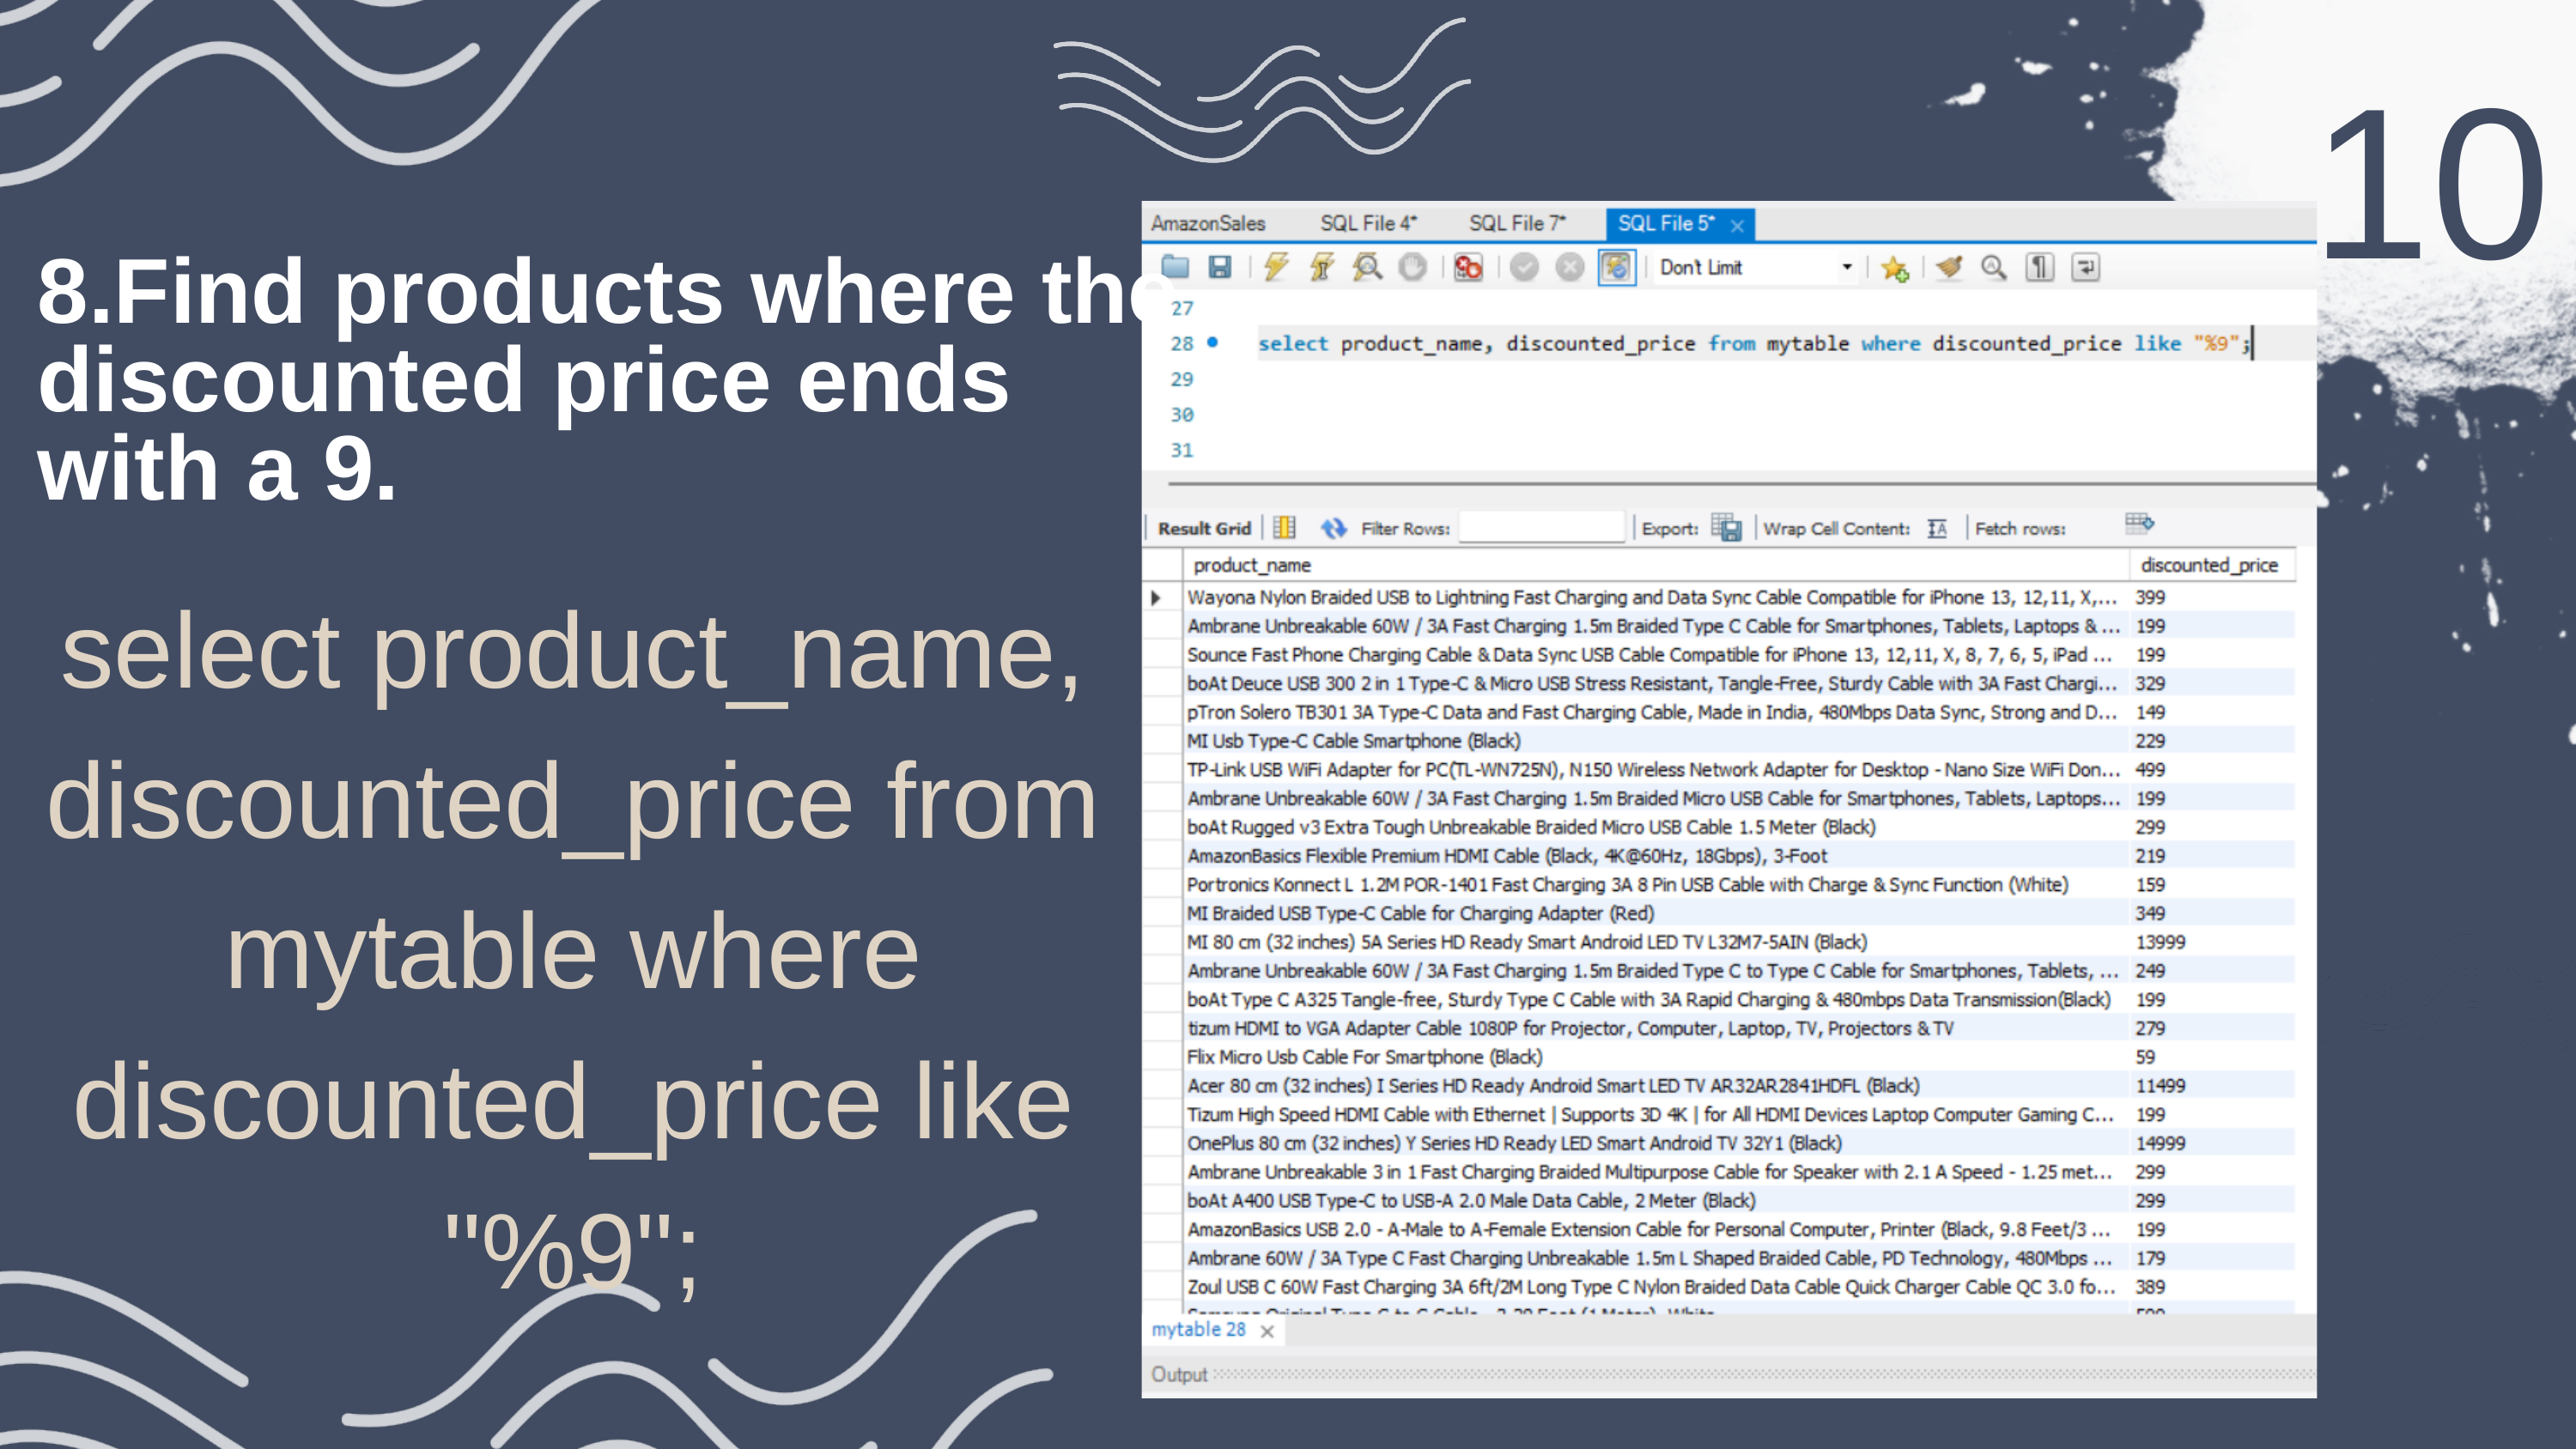

10

8.Find products where the discounted price ends
with a 9.

select product_name, discounted_price from mytable where discounted_price like "%9";